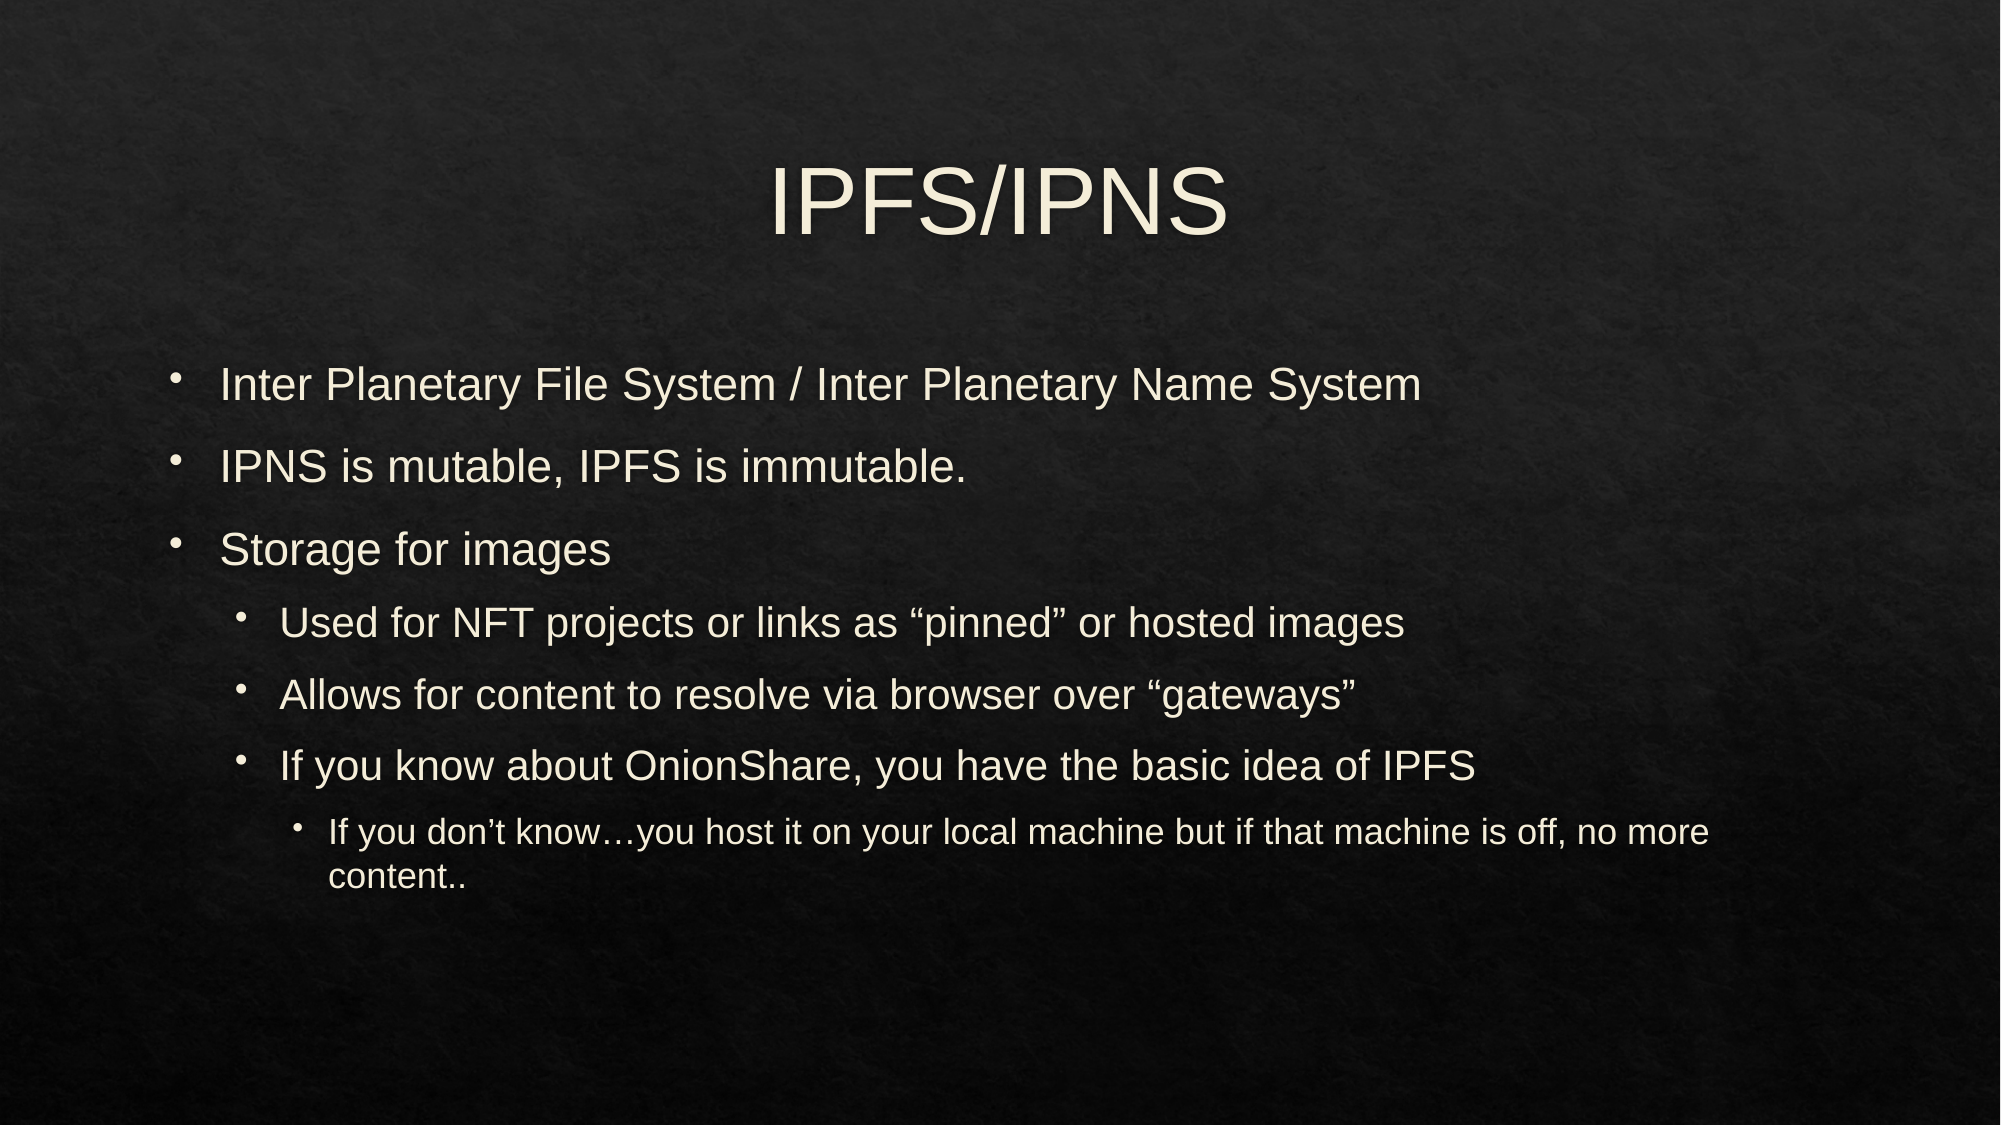

# IPFS/IPNS
Inter Planetary File System / Inter Planetary Name System
IPNS is mutable, IPFS is immutable.
Storage for images
Used for NFT projects or links as “pinned” or hosted images
Allows for content to resolve via browser over “gateways”
If you know about OnionShare, you have the basic idea of IPFS
If you don’t know…you host it on your local machine but if that machine is off, no more content..